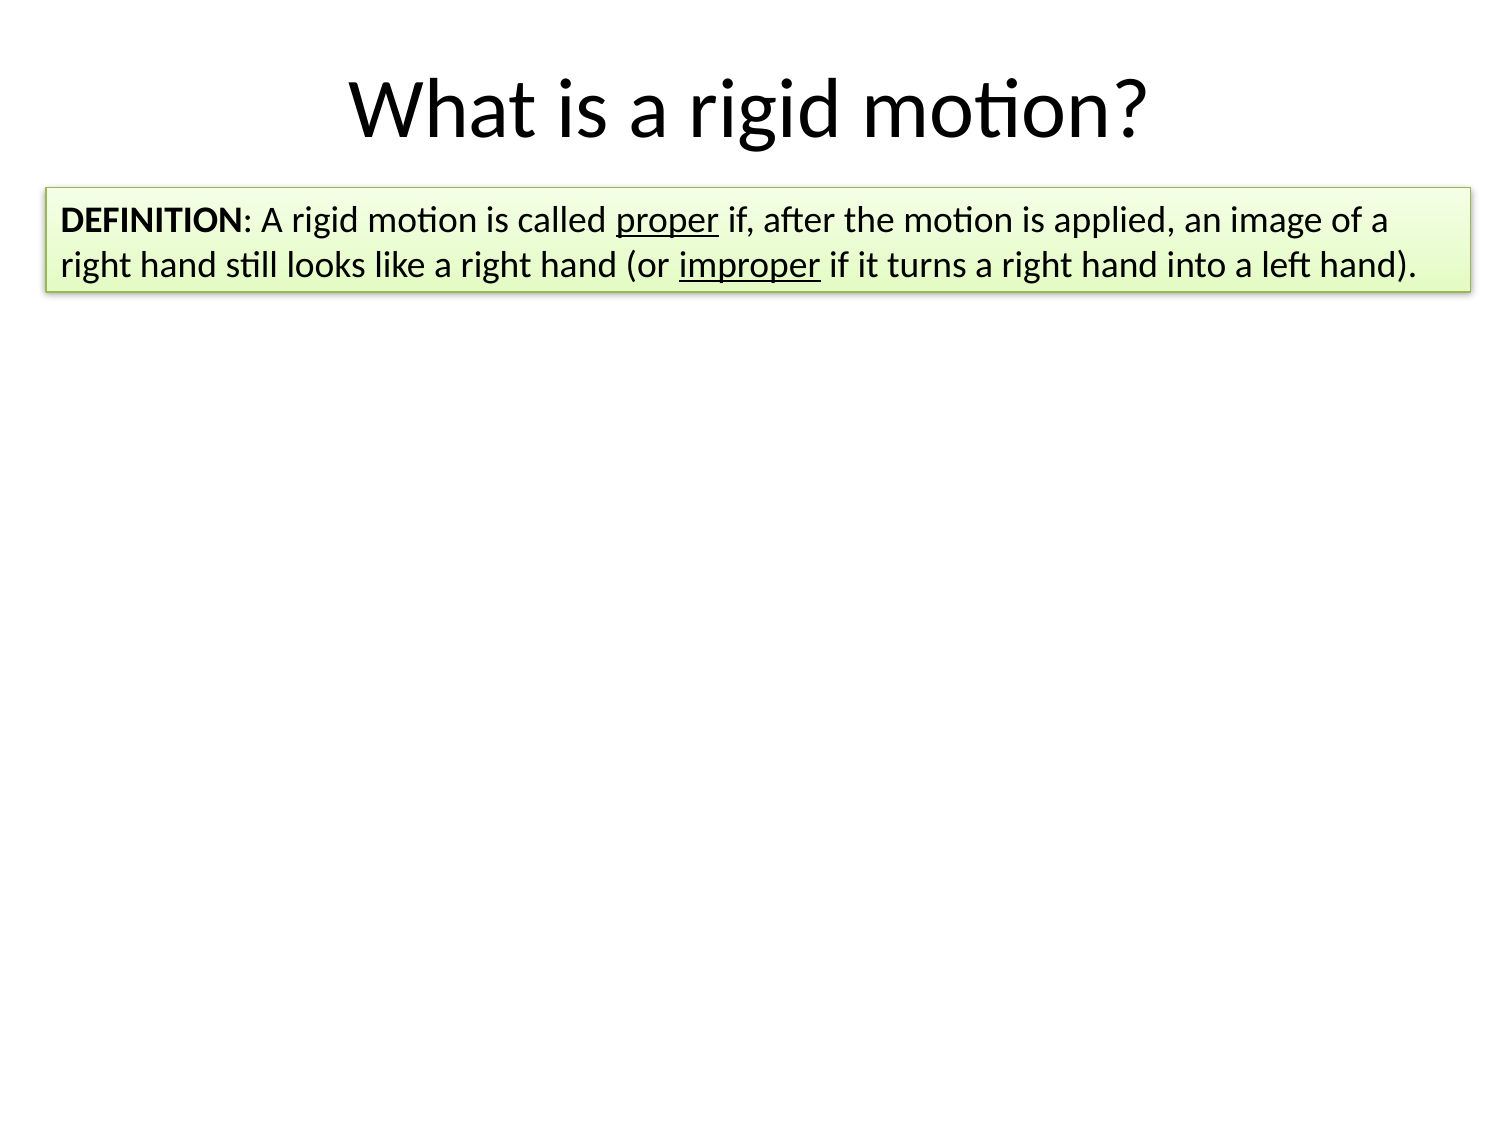

# What is a rigid motion?
DEFINITION: A rigid motion is called proper if, after the motion is applied, an image of a right hand still looks like a right hand (or improper if it turns a right hand into a left hand).